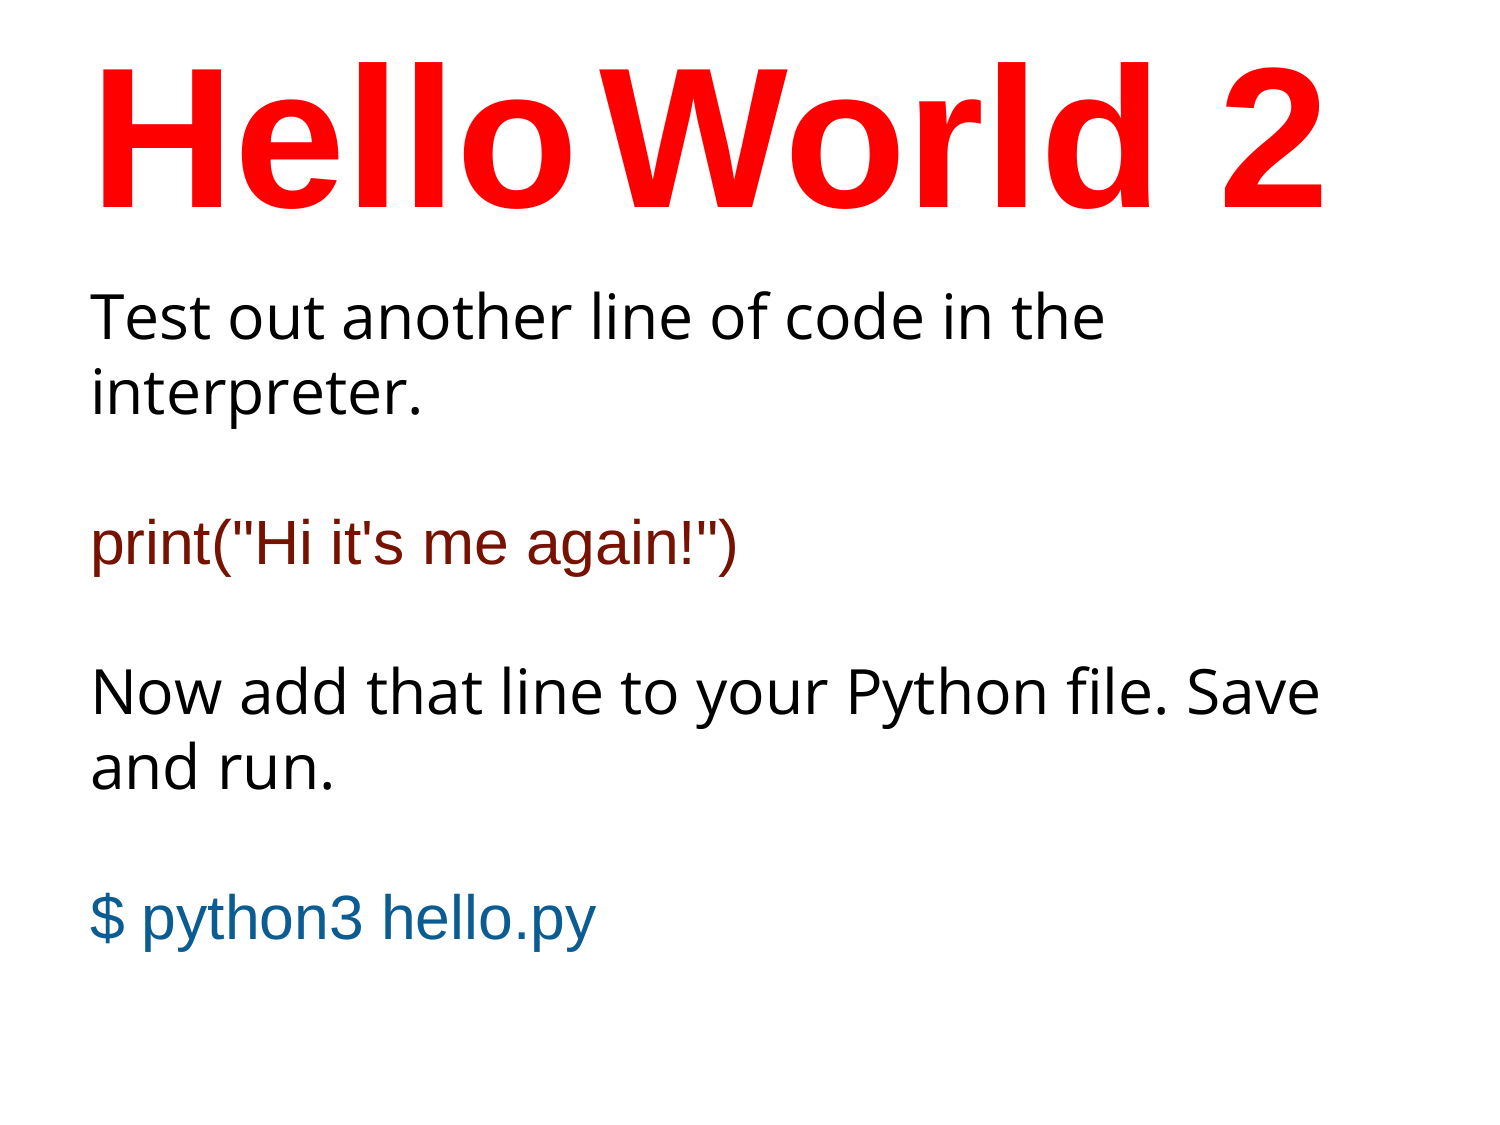

# Hello World 2
Test out another line of code in the interpreter.

print("Hi it's me again!")

Now add that line to your Python file. Save and run.

$ python3 hello.py